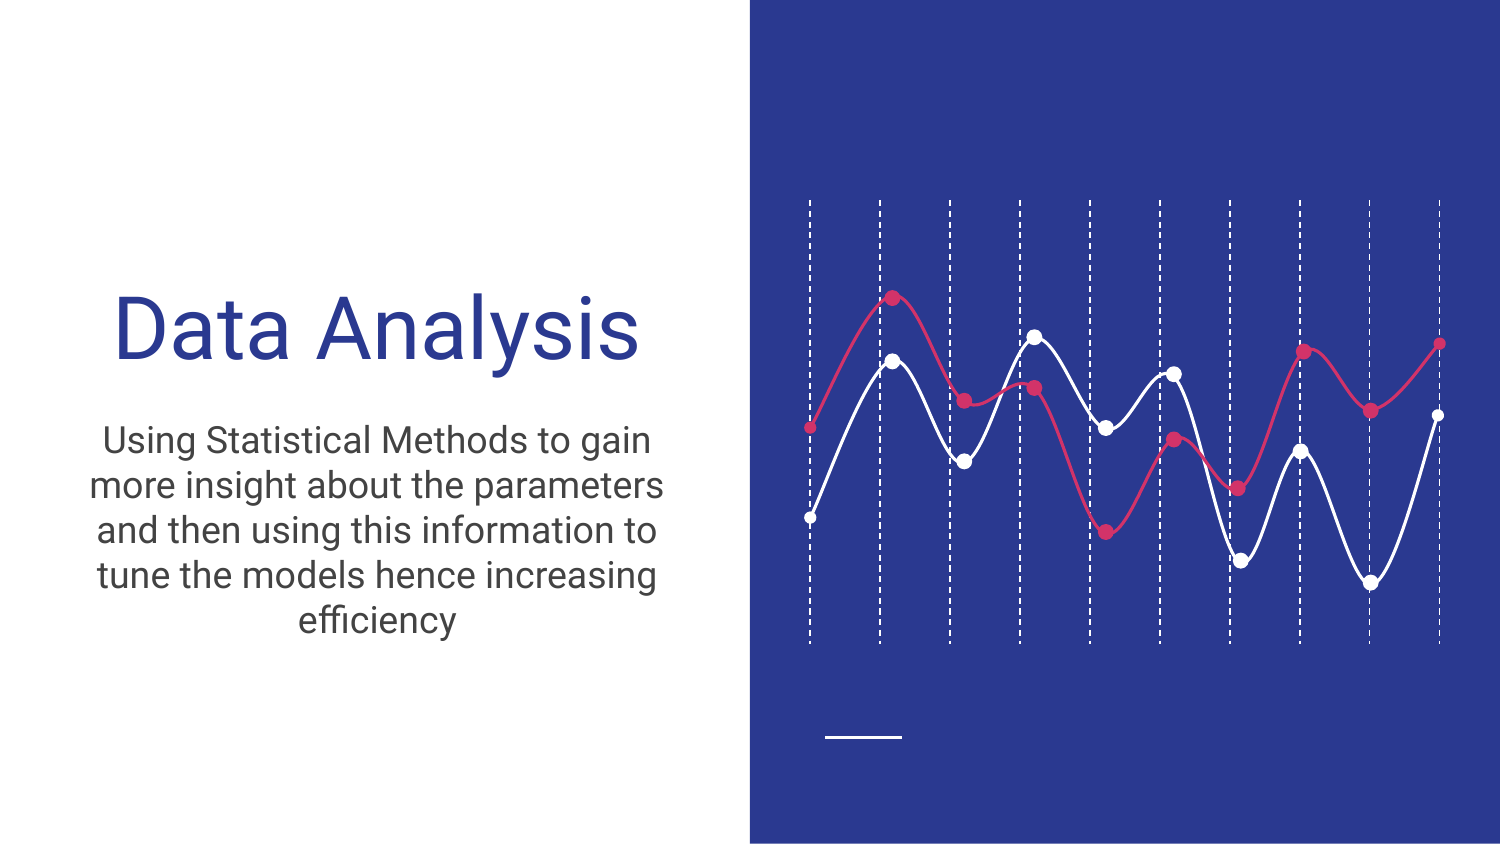

# Data Analysis

Using Statistical Methods to gain more insight about the parameters and then using this information to tune the models hence increasing efficiency